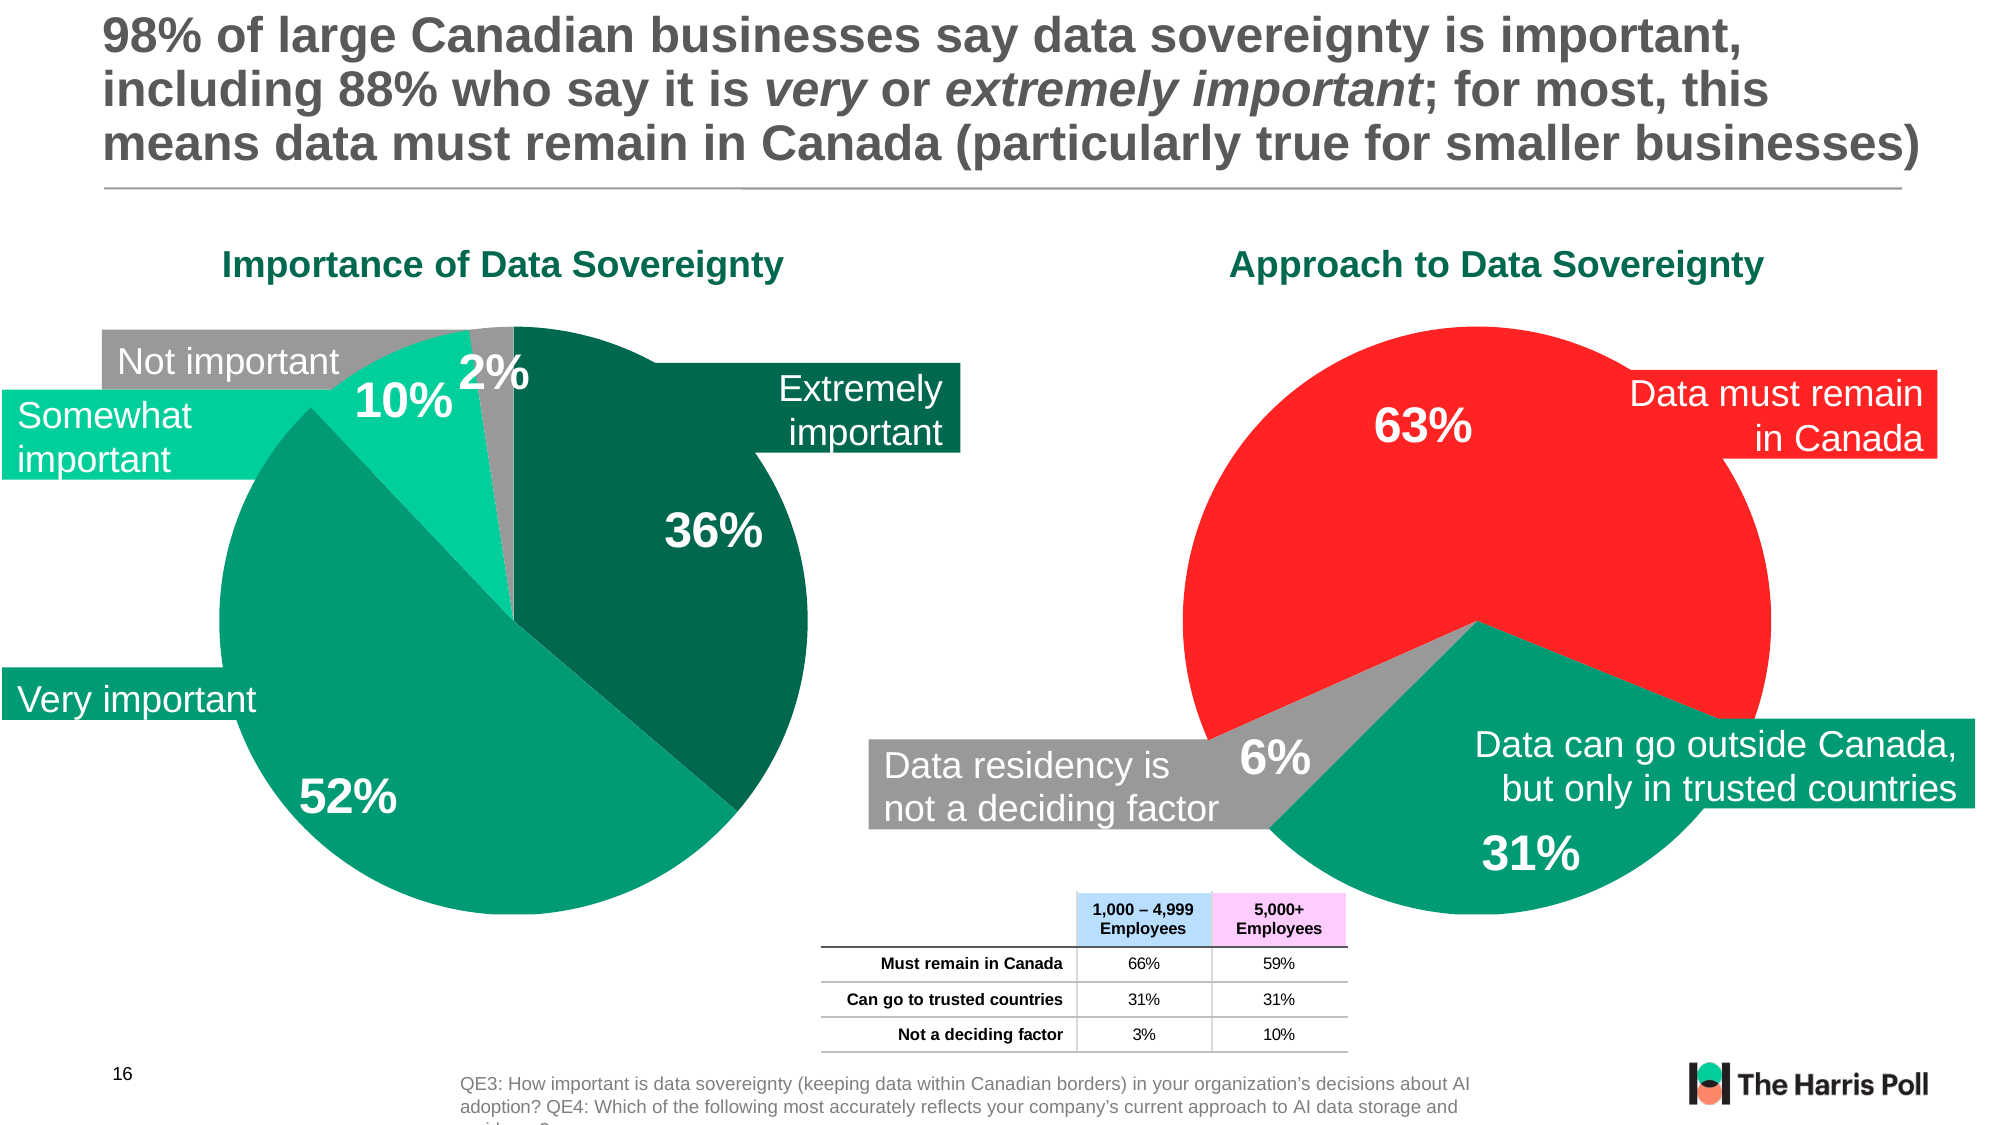

# 98% of large Canadian businesses say data sovereignty is important, including 88% who say it is very or extremely important; for most, this means data must remain in Canada (particularly true for smaller businesses)
Importance of Data Sovereignty	Approach to Data Sovereignty

Not important
2%
Extremely important
10%
Data must remain
in Canada
Somewhat important

63%
36%
Very important
Data can go outside Canada, but only in trusted countries
6%
Data residency is not a deciding factor

52%
31%
|  | 1,000 – 4,999 Employees | 5,000+ Employees |
| --- | --- | --- |
| Must remain in Canada | 66% | 59% |
| Can go to trusted countries | 31% | 31% |
| Not a deciding factor | 3% | 10% |
16
QE3: How important is data sovereignty (keeping data within Canadian borders) in your organization’s decisions about AI adoption? QE4: Which of the following most accurately reflects your company’s current approach to AI data storage and residency?